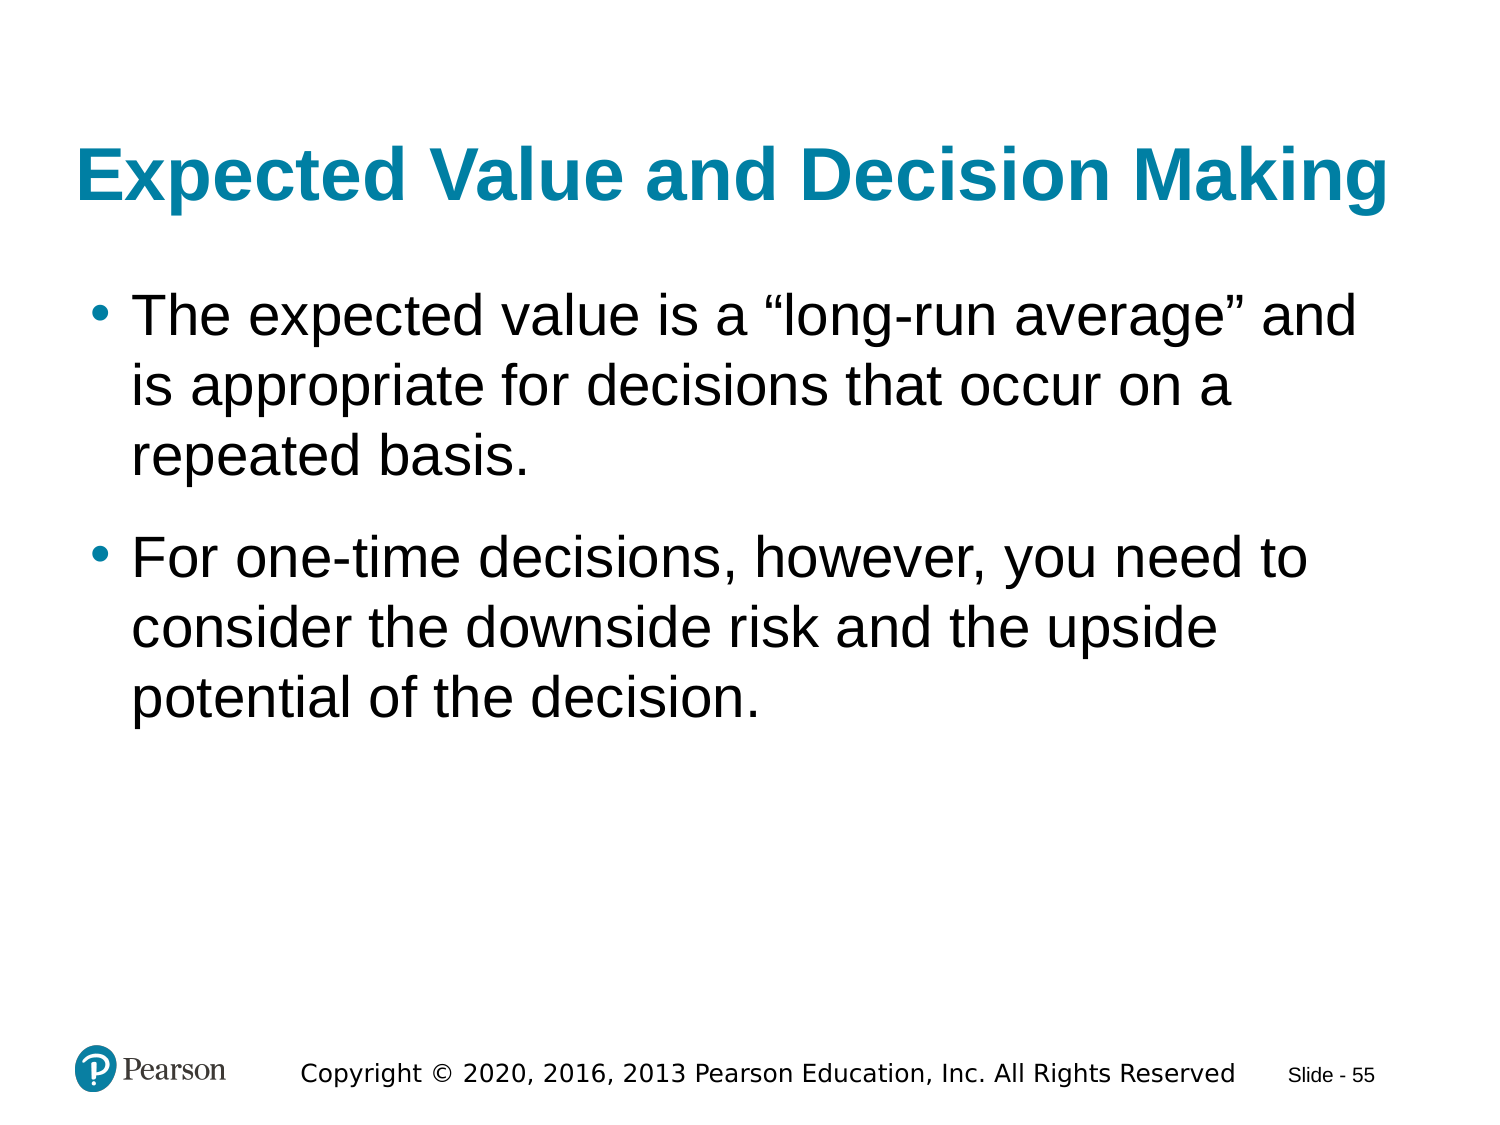

# Expected Value and Decision Making
The expected value is a “long-run average” and is appropriate for decisions that occur on a repeated basis.
For one-time decisions, however, you need to consider the downside risk and the upside potential of the decision.